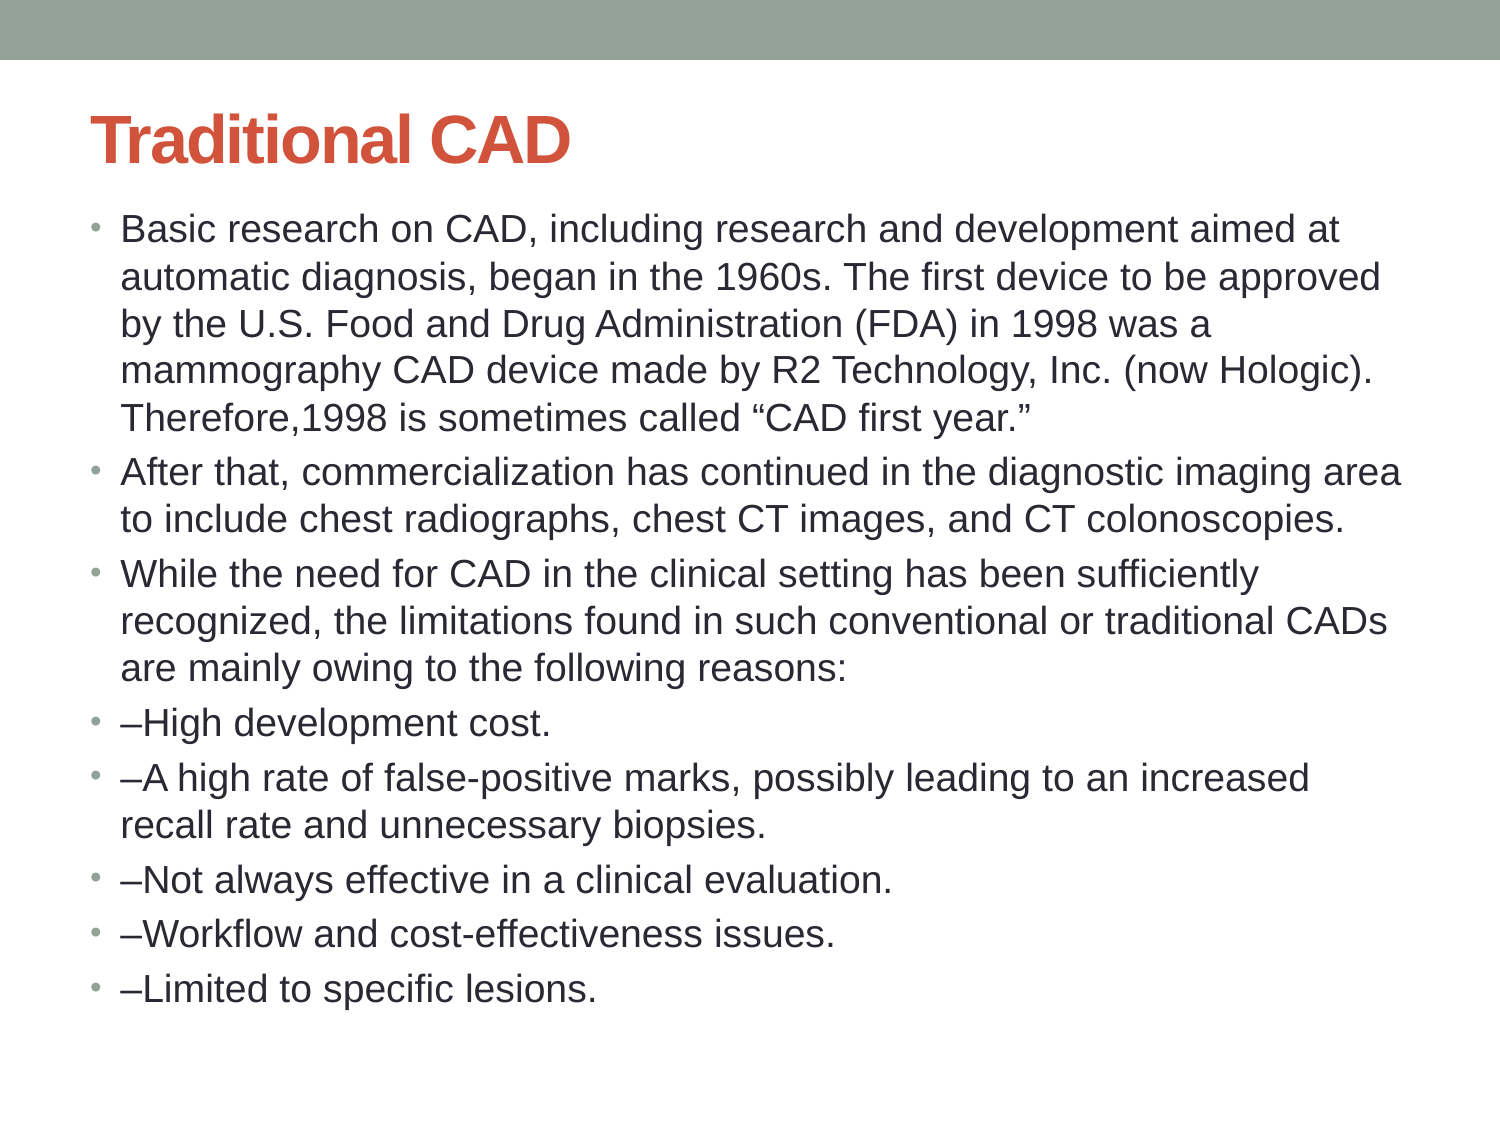

# Traditional CAD
Basic research on CAD, including research and development aimed at automatic diagnosis, began in the 1960s. The first device to be approved by the U.S. Food and Drug Administration (FDA) in 1998 was a mammography CAD device made by R2 Technology, Inc. (now Hologic). Therefore,1998 is sometimes called “CAD first year.”
After that, commercialization has continued in the diagnostic imaging area to include chest radiographs, chest CT images, and CT colonoscopies.
While the need for CAD in the clinical setting has been sufficiently recognized, the limitations found in such conventional or traditional CADs are mainly owing to the following reasons:
–High development cost.
–A high rate of false-positive marks, possibly leading to an increased recall rate and unnecessary biopsies.
–Not always effective in a clinical evaluation.
–Workflow and cost-effectiveness issues.
–Limited to specific lesions.